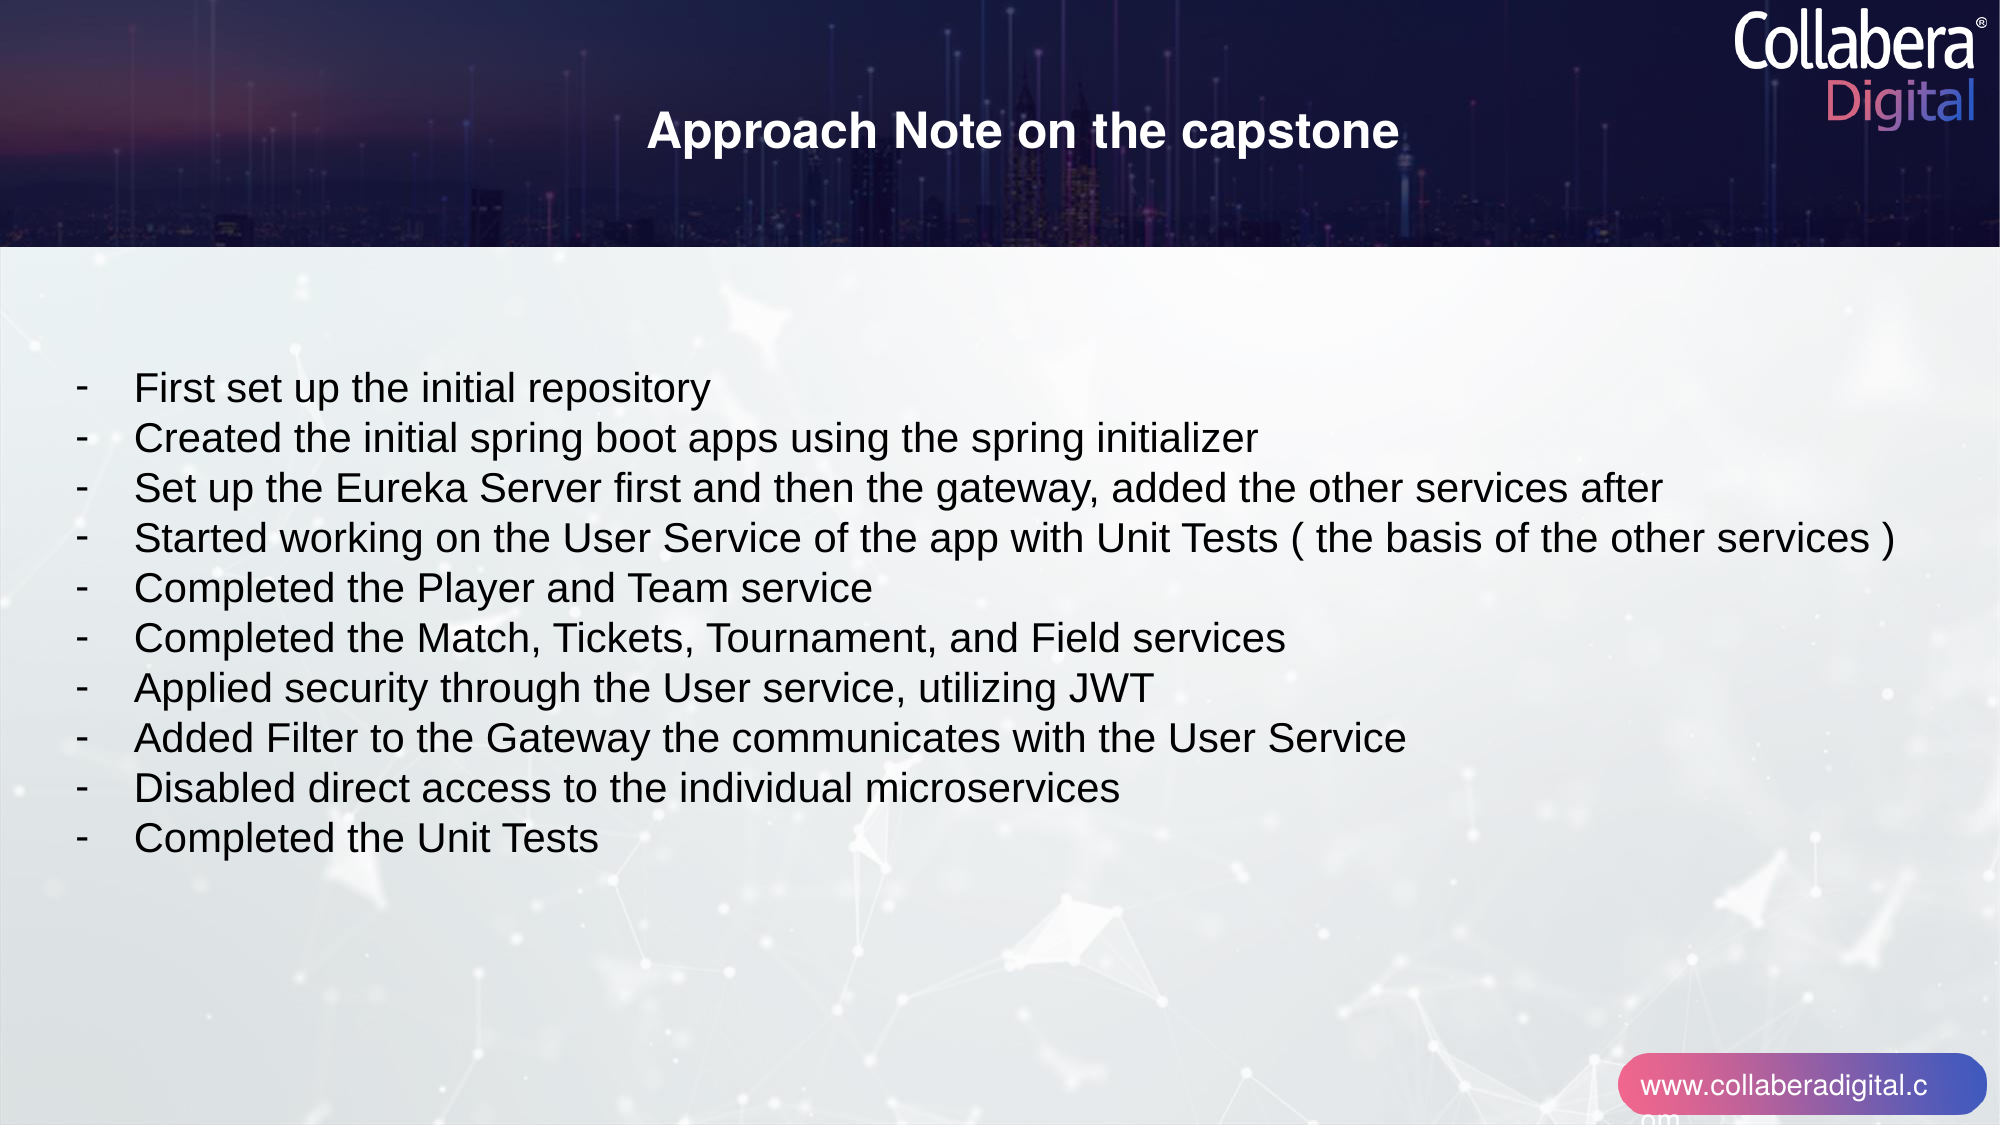

Approach Note on the capstone

First set up the initial repository
Created the initial spring boot apps using the spring initializer
Set up the Eureka Server first and then the gateway, added the other services after
Started working on the User Service of the app with Unit Tests ( the basis of the other services )
Completed the Player and Team service
Completed the Match, Tickets, Tournament, and Field services
Applied security through the User service, utilizing JWT
Added Filter to the Gateway the communicates with the User Service
Disabled direct access to the individual microservices
Completed the Unit Tests